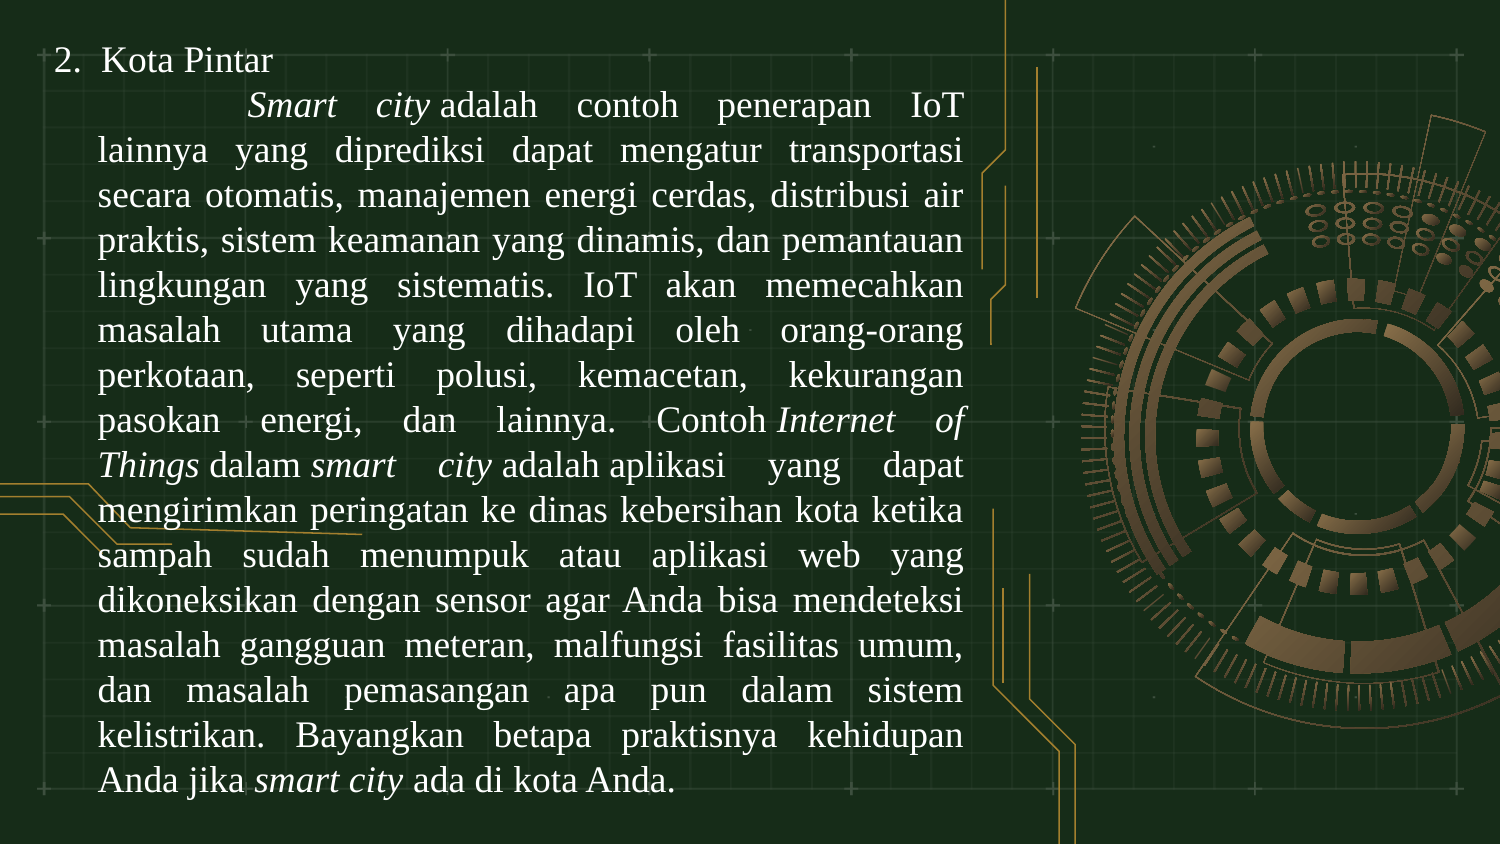

2.  Kota Pintar
		Smart city adalah contoh penerapan IoT lainnya yang diprediksi dapat mengatur transportasi secara otomatis, manajemen energi cerdas, distribusi air praktis, sistem keamanan yang dinamis, dan pemantauan lingkungan yang sistematis. IoT akan memecahkan masalah utama yang dihadapi oleh orang-orang perkotaan, seperti polusi, kemacetan, kekurangan pasokan energi, dan lainnya. Contoh Internet of Things dalam smart city adalah aplikasi yang dapat mengirimkan peringatan ke dinas kebersihan kota ketika sampah sudah menumpuk atau aplikasi web yang dikoneksikan dengan sensor agar Anda bisa mendeteksi masalah gangguan meteran, malfungsi fasilitas umum, dan masalah pemasangan apa pun dalam sistem kelistrikan. Bayangkan betapa praktisnya kehidupan Anda jika smart city ada di kota Anda.